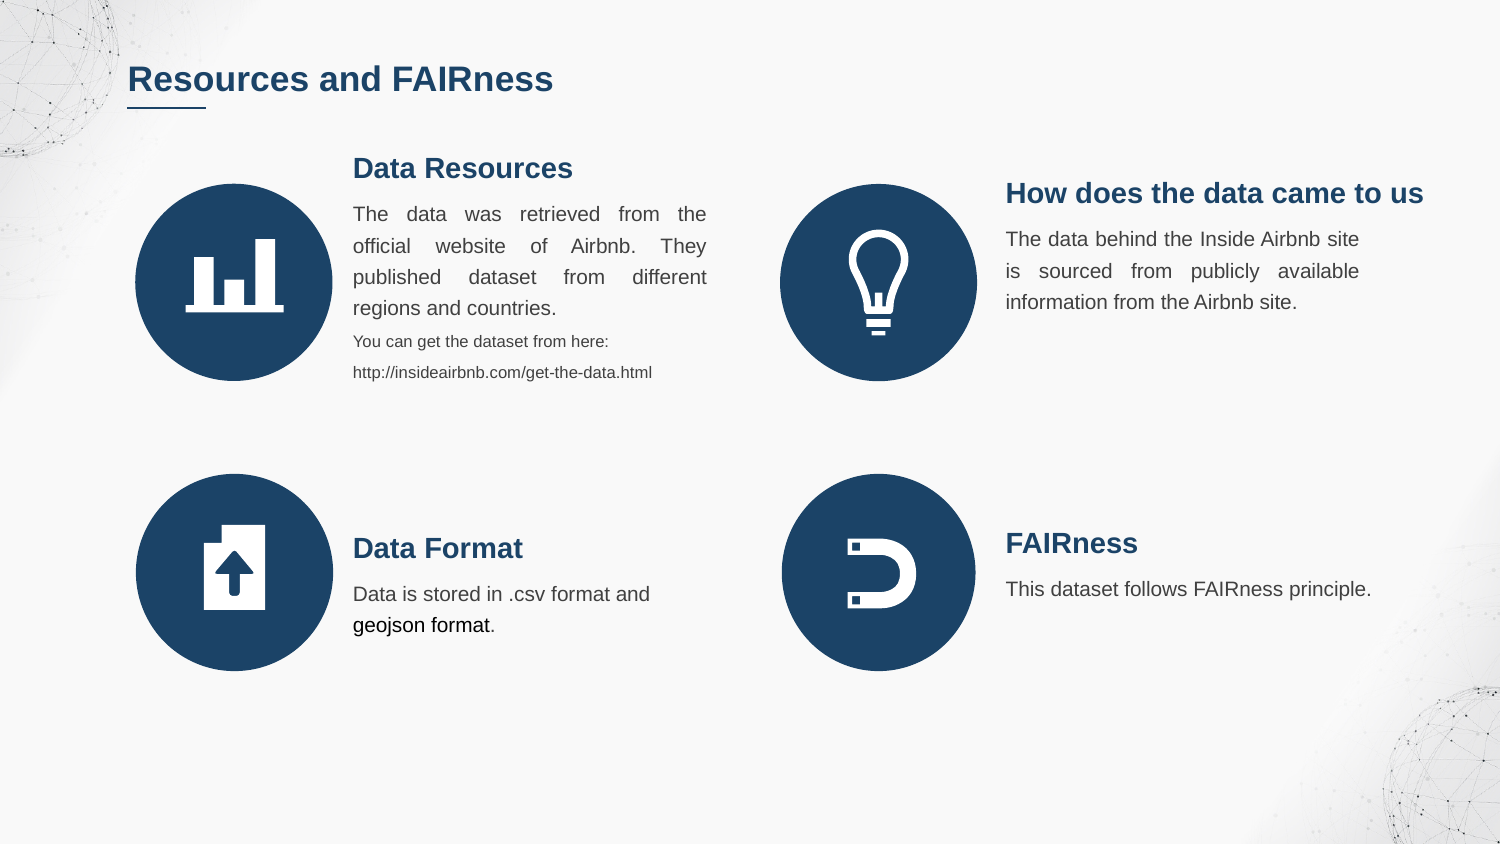

Resources and FAIRness
Data Resources
How does the data came to us

The data was retrieved from the official website of Airbnb. They published dataset from different regions and countries.
You can get the dataset from here:
http://insideairbnb.com/get-the-data.html
The data behind the Inside Airbnb site is sourced from publicly available information from the Airbnb site.

FAIRness
Data Format
This dataset follows FAIRness principle.
Data is stored in .csv format and geojson format.